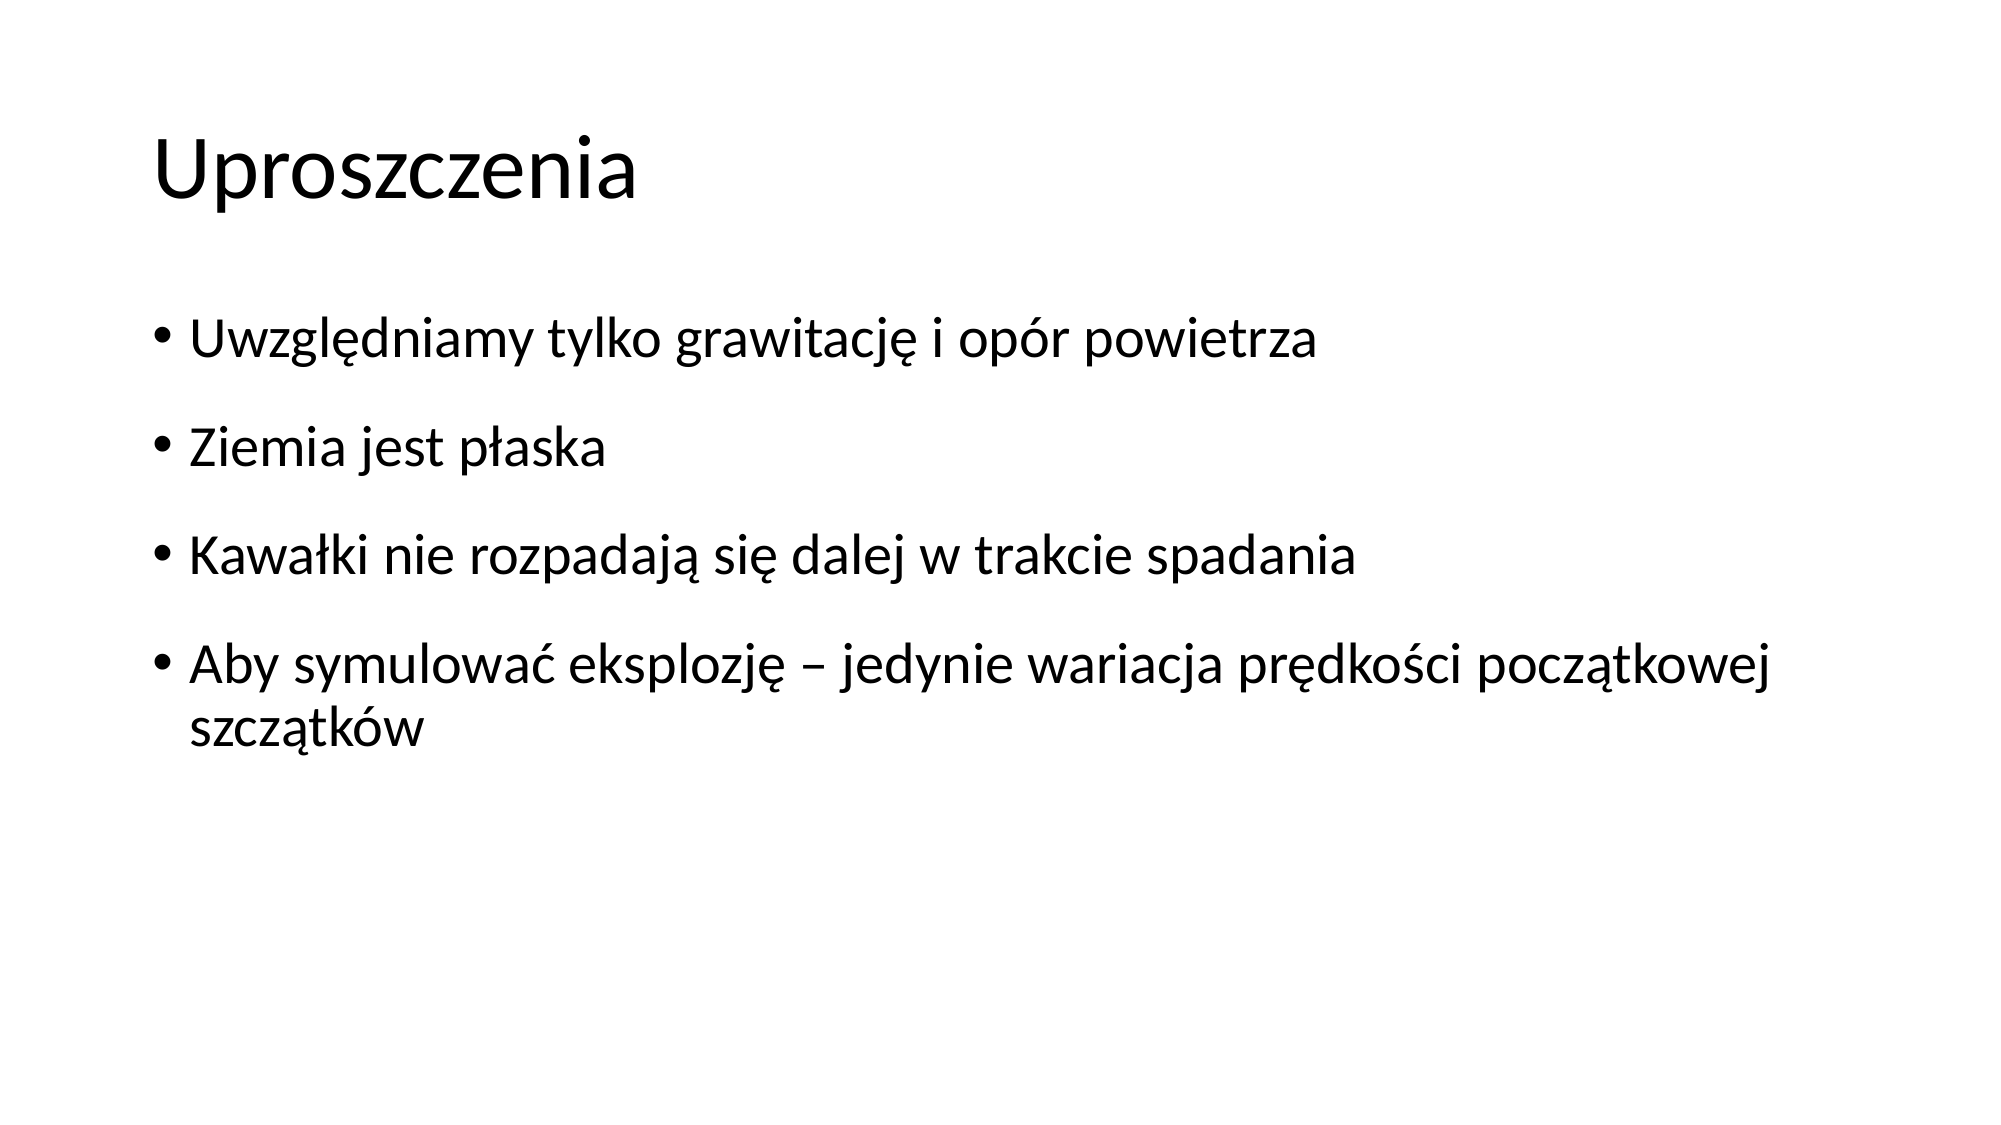

# Uproszczenia
Uwzględniamy tylko grawitację i opór powietrza
Ziemia jest płaska
Kawałki nie rozpadają się dalej w trakcie spadania
Aby symulować eksplozję – jedynie wariacja prędkości początkowej szczątków